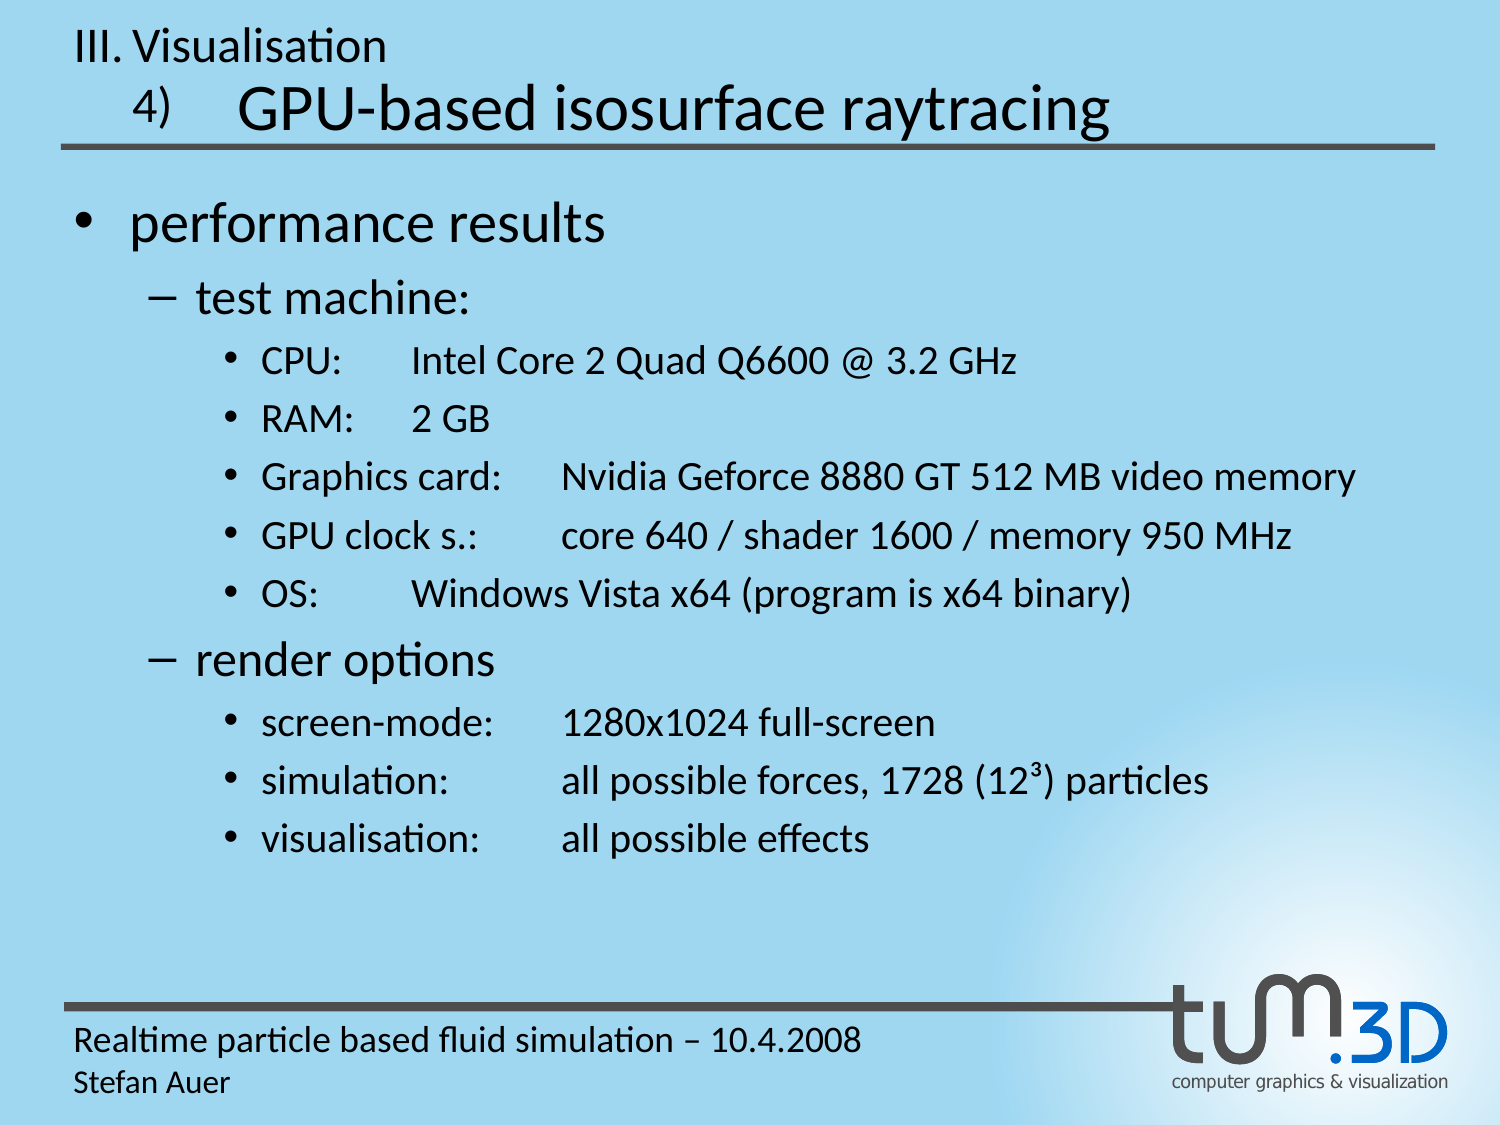

III.
Visualisation
GPU-based isosurface raytracing
4)
performance results
test machine:
CPU:	Intel Core 2 Quad Q6600 @ 3.2 GHz
RAM:	2 GB
Graphics card:	Nvidia Geforce 8880 GT 512 MB video memory
GPU clock s.:	core 640 / shader 1600 / memory 950 MHz
OS:	Windows Vista x64 (program is x64 binary)
render options
screen-mode:	1280x1024 full-screen
simulation:	all possible forces, 1728 (12³) particles
visualisation:	all possible effects